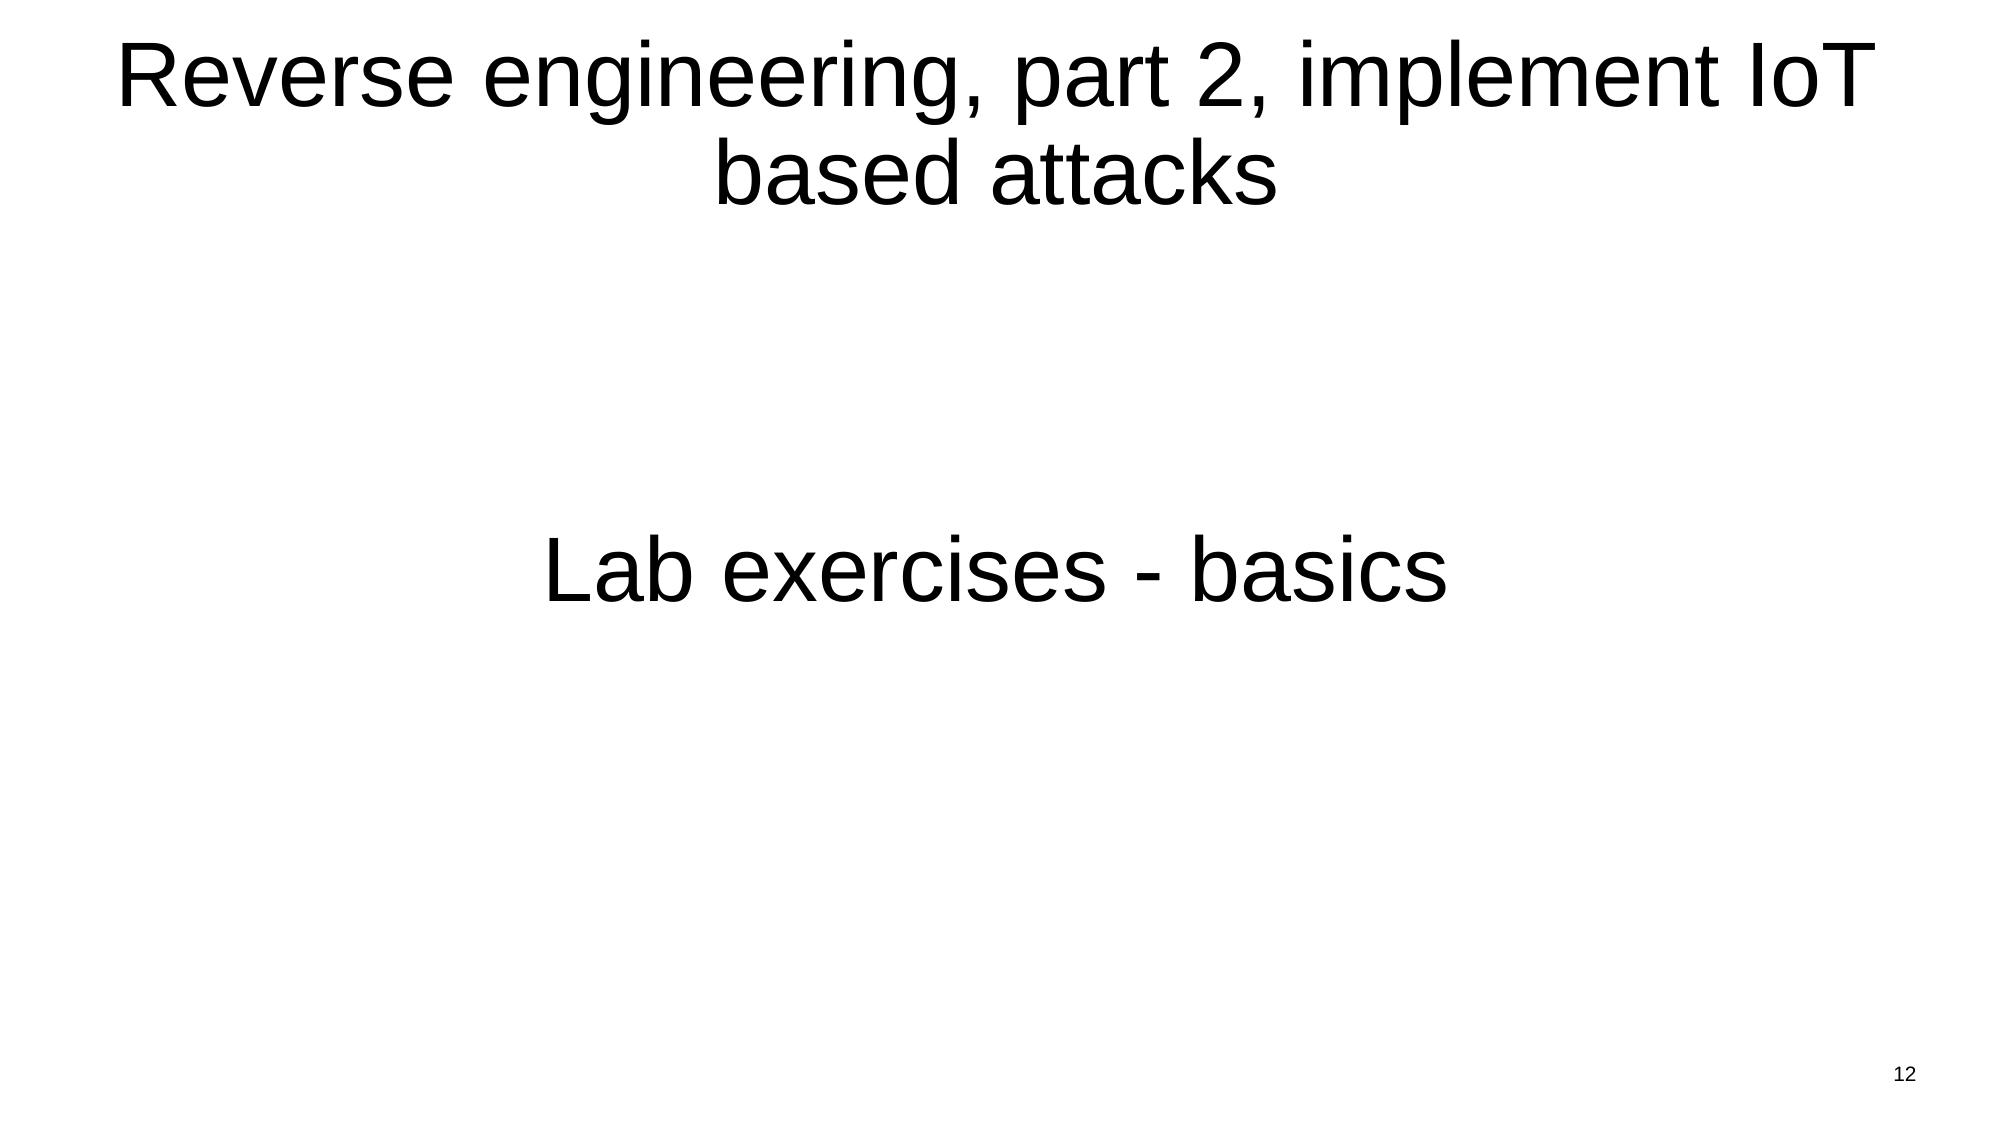

# Reverse engineering, part 2, implement IoT based attacks
Lab exercises - basics

12